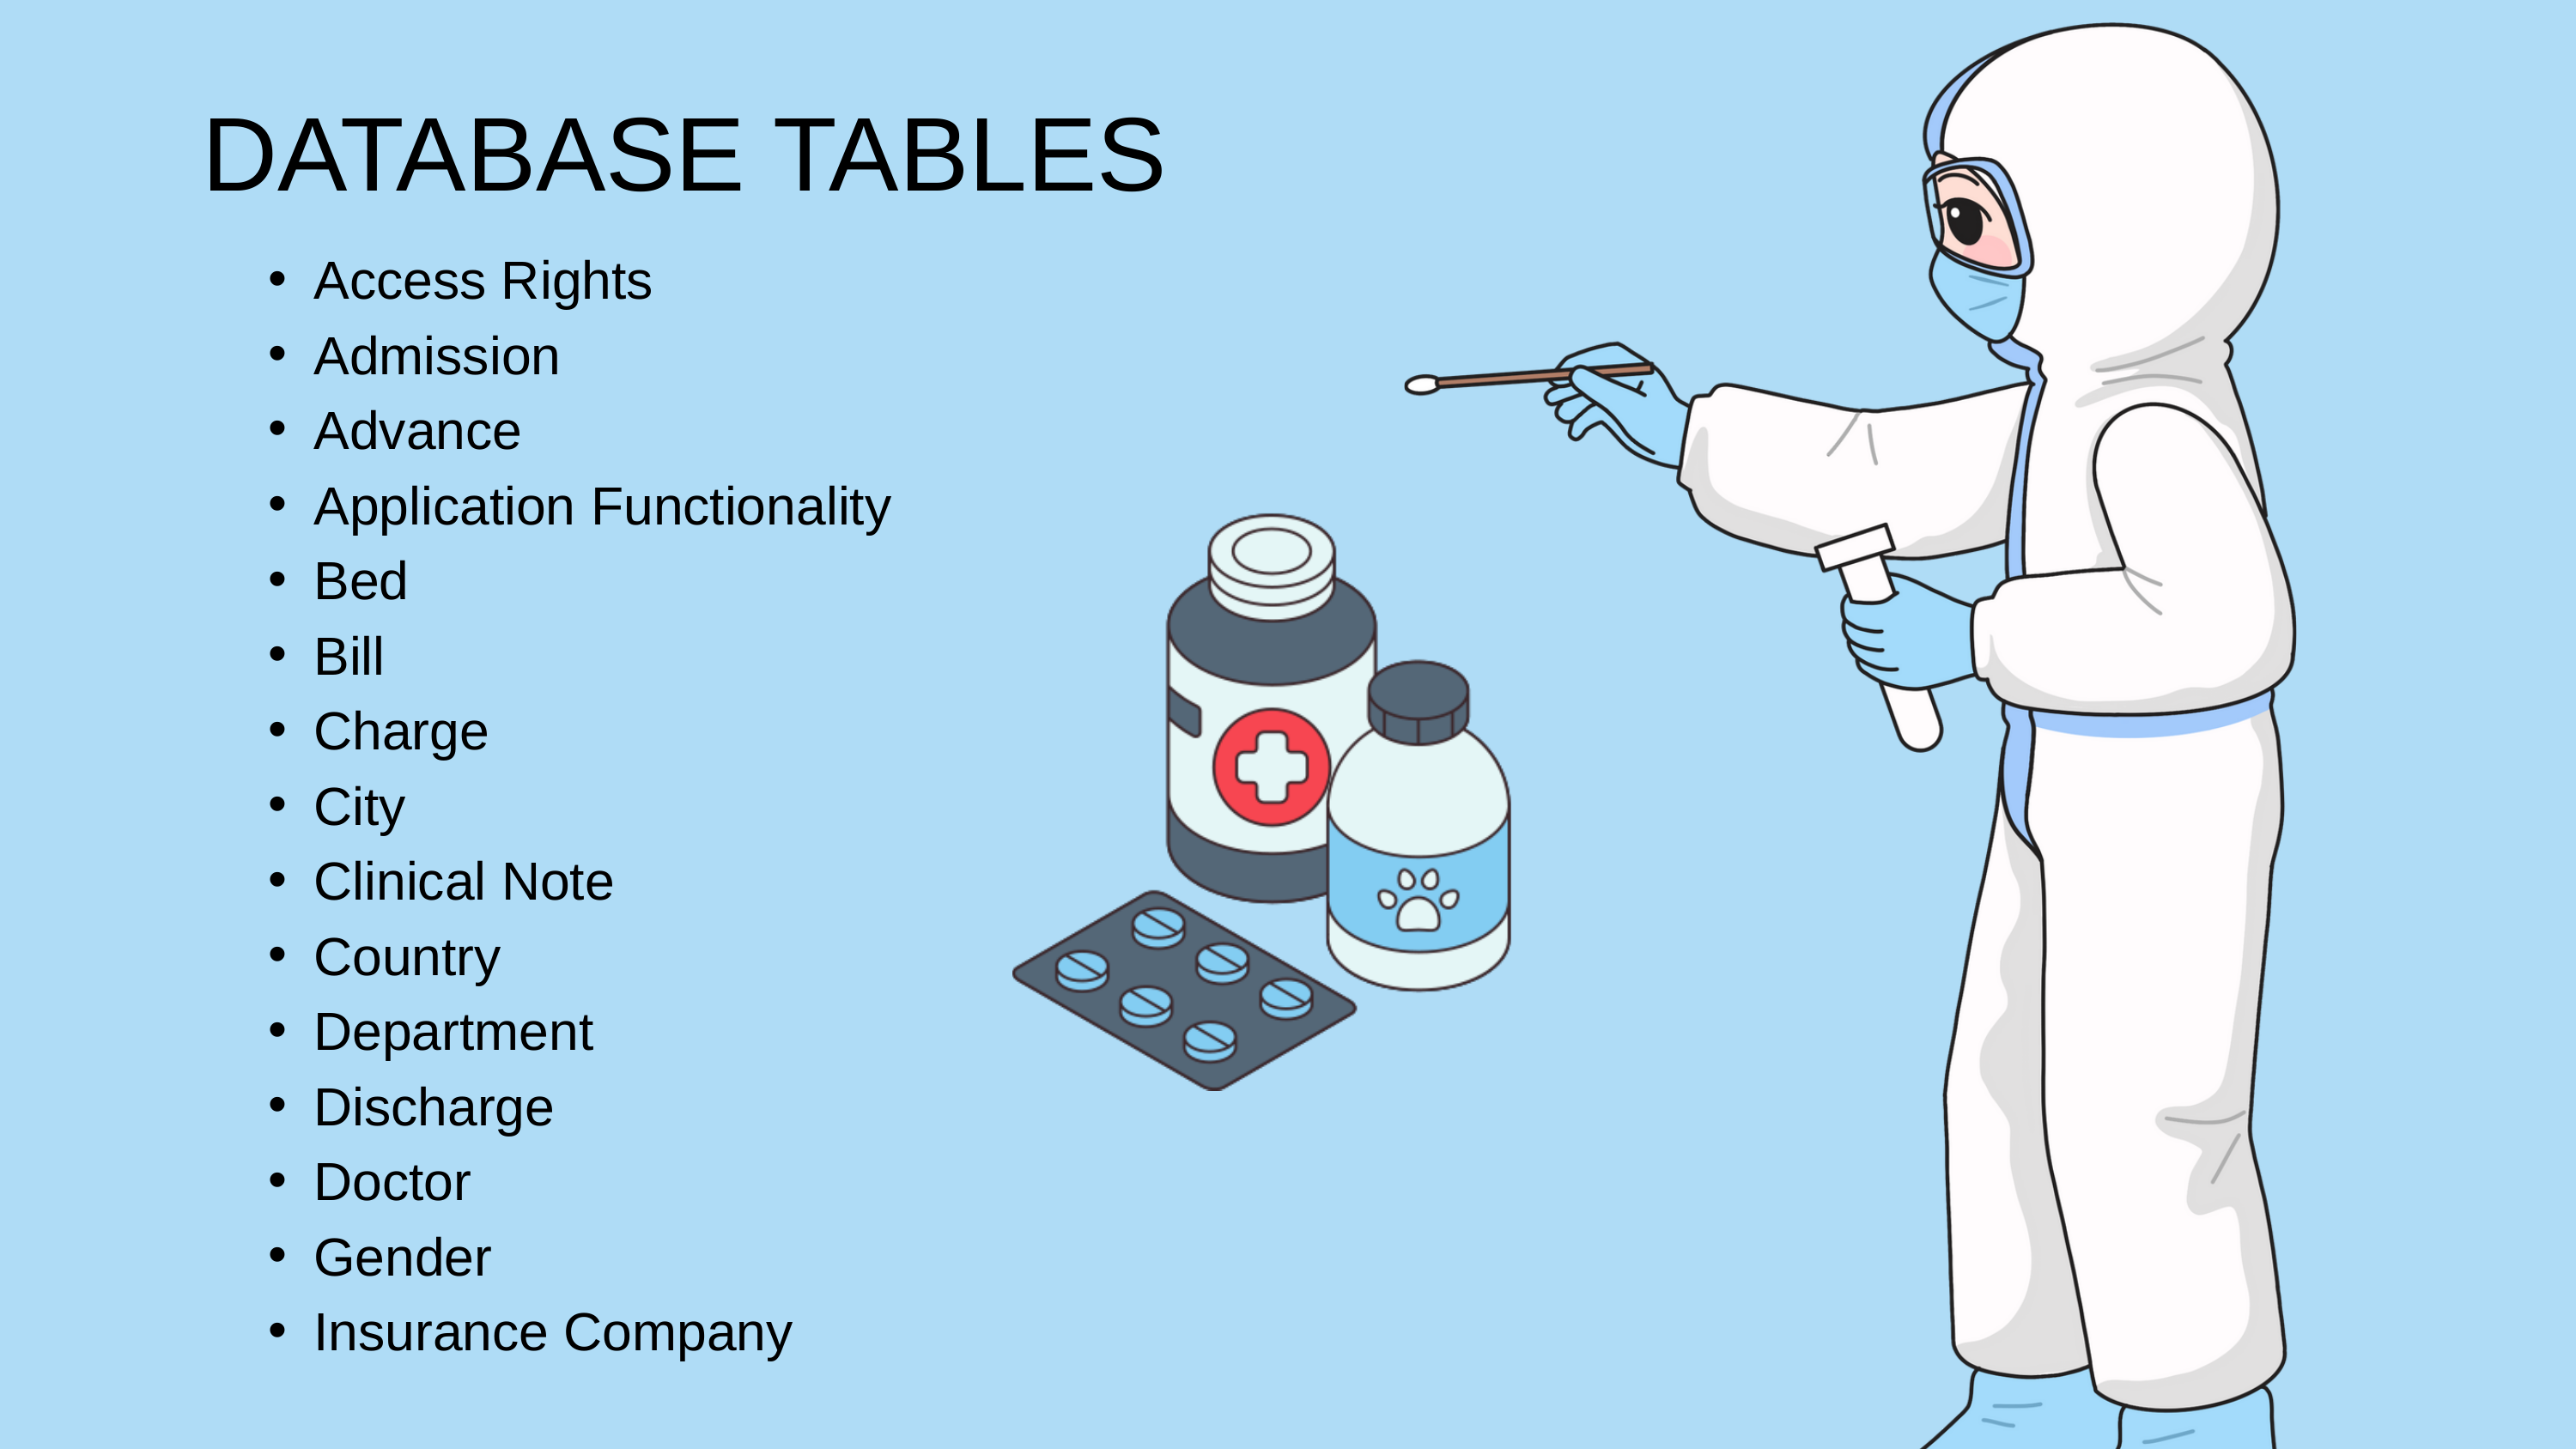

DATABASE TABLES
Access Rights
Admission
Advance
Application Functionality
Bed
Bill
Charge
City
Clinical Note
Country
Department
Discharge
Doctor
Gender
Insurance Company